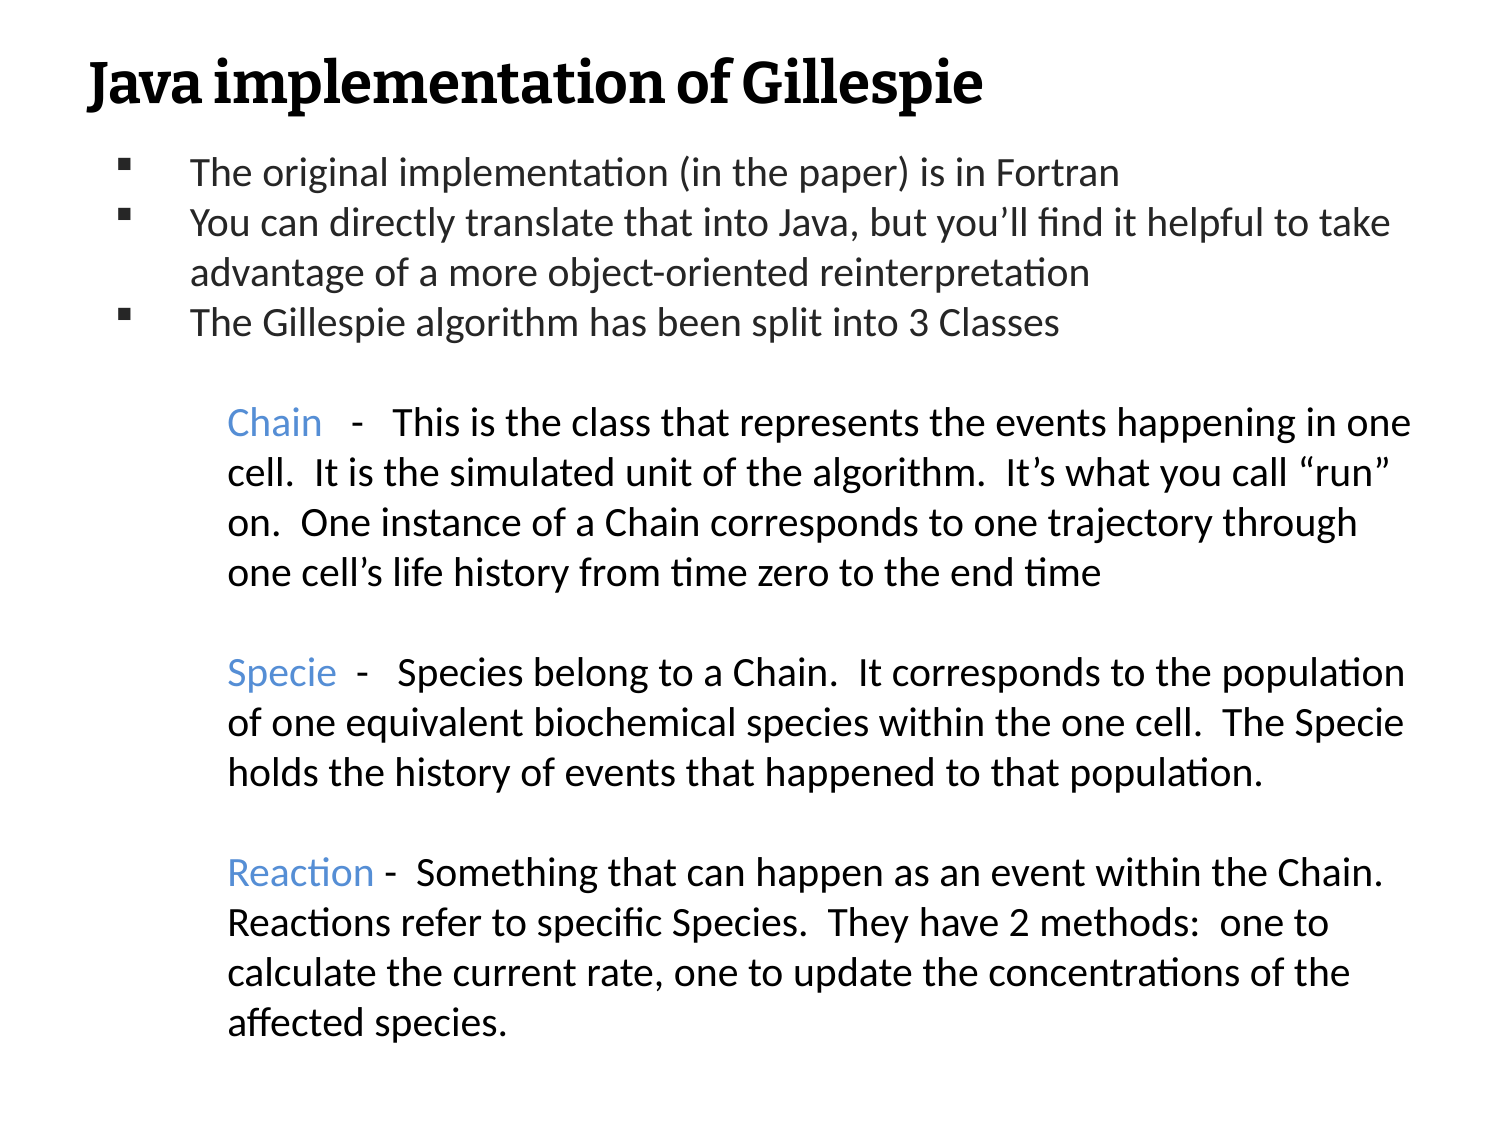

Java implementation of Gillespie
The original implementation (in the paper) is in Fortran
You can directly translate that into Java, but you’ll find it helpful to take advantage of a more object-oriented reinterpretation
The Gillespie algorithm has been split into 3 Classes
Chain   -   This is the class that represents the events happening in one cell.  It is the simulated unit of the algorithm.  It’s what you call “run” on.  One instance of a Chain corresponds to one trajectory through one cell’s life history from time zero to the end time

Specie  -   Species belong to a Chain.  It corresponds to the population of one equivalent biochemical species within the one cell.  The Specie holds the history of events that happened to that population.

Reaction -  Something that can happen as an event within the Chain.  Reactions refer to specific Species.  They have 2 methods:  one to calculate the current rate, one to update the concentrations of the affected species.